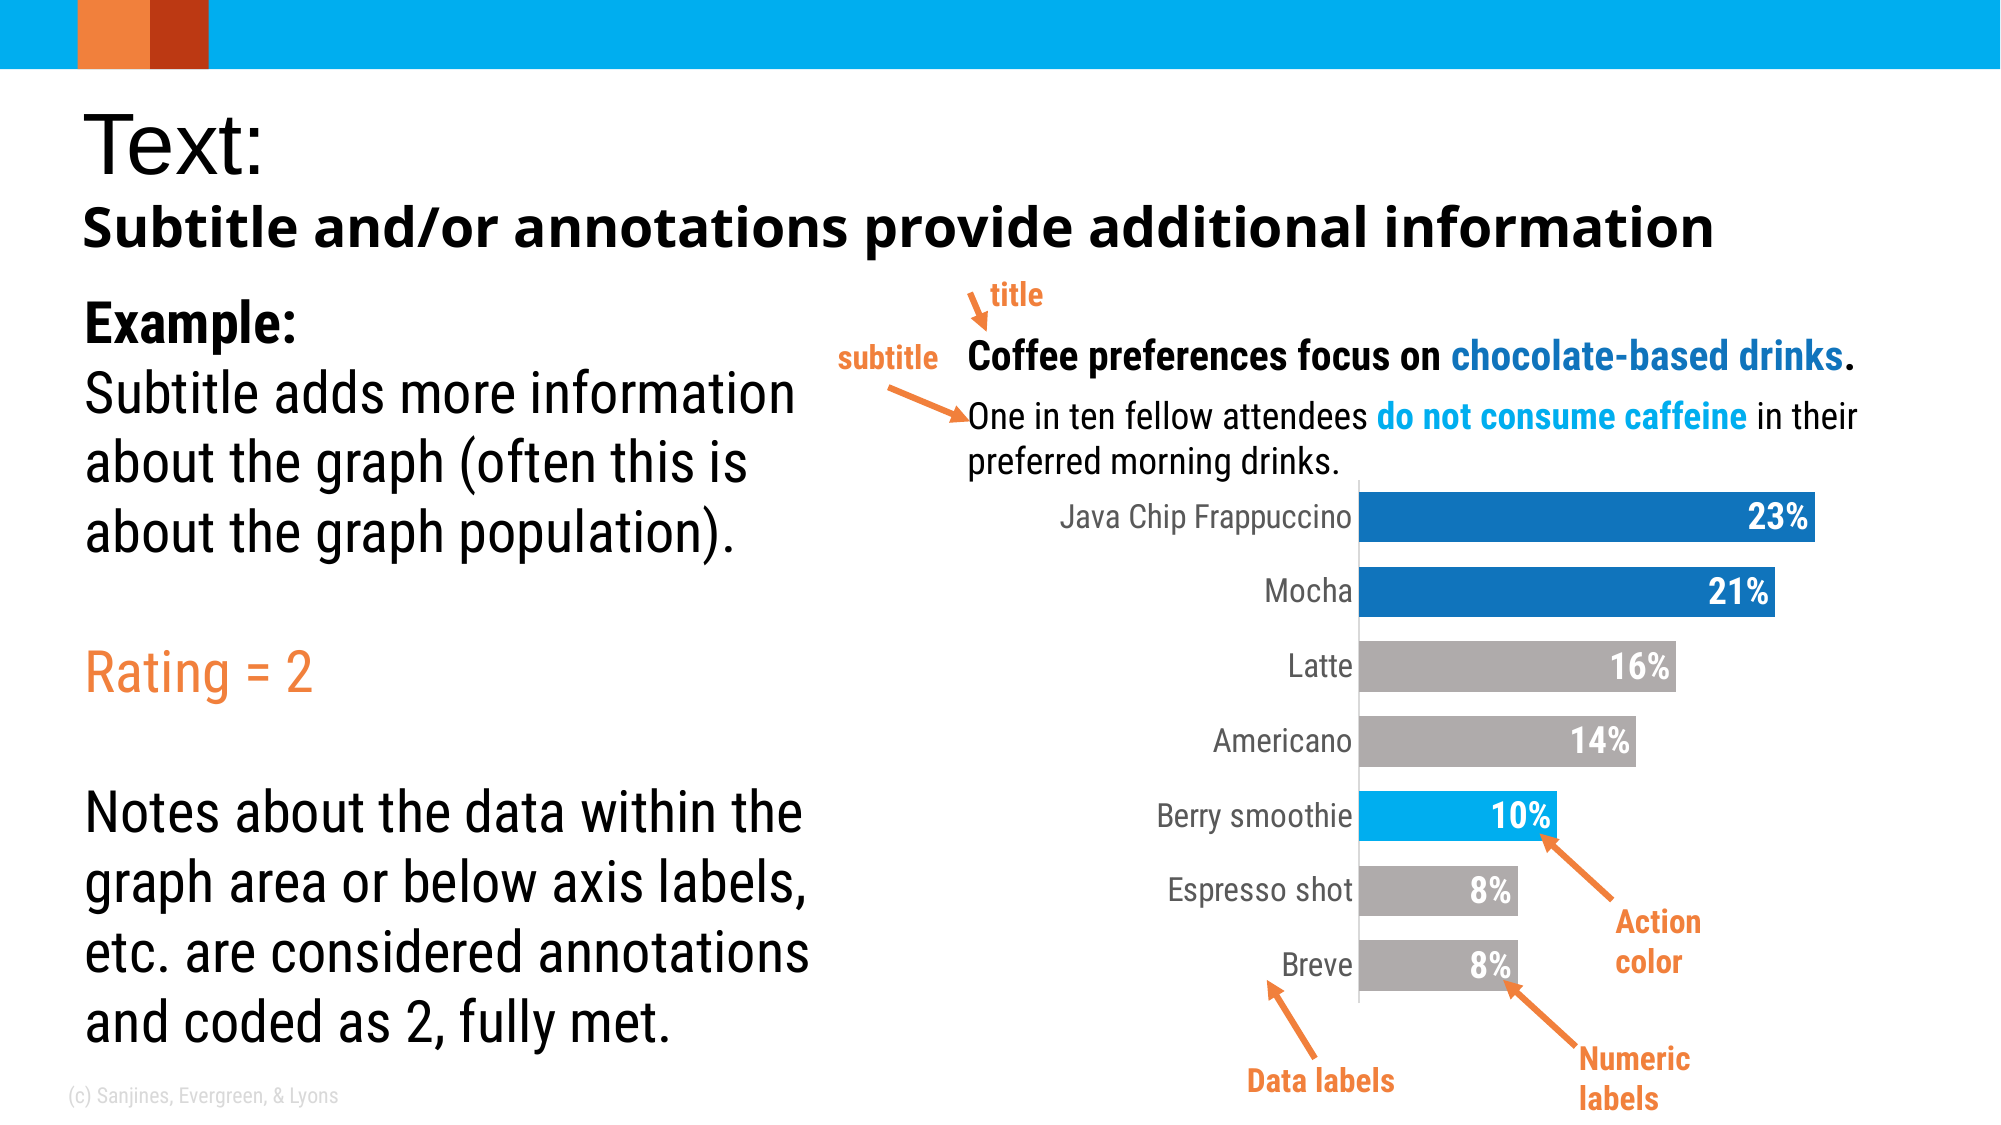

Text:
Subtitle and/or annotations provide additional information
title
Coffee preferences focus on chocolate-based drinks.
One in ten fellow attendees do not consume caffeine in their preferred morning drinks.
subtitle

### Chart

| Category | Series 1 |
|---|---|
| Breve | 0.08 |
| Espresso shot | 0.08 |
| Berry smoothie | 0.1 |
| Americano | 0.14 |
| Latte | 0.16 |
| Mocha | 0.21 |
| Java Chip Frappuccino | 0.23 |
Action
color
Numeric labels
Data labels
Example:
Subtitle adds more information about the graph (often this is about the graph population).

Rating = 2

Notes about the data within the graph area or below axis labels, etc. are considered annotations and coded as 2, fully met.
(c) Sanjines, Evergreen, & Lyons